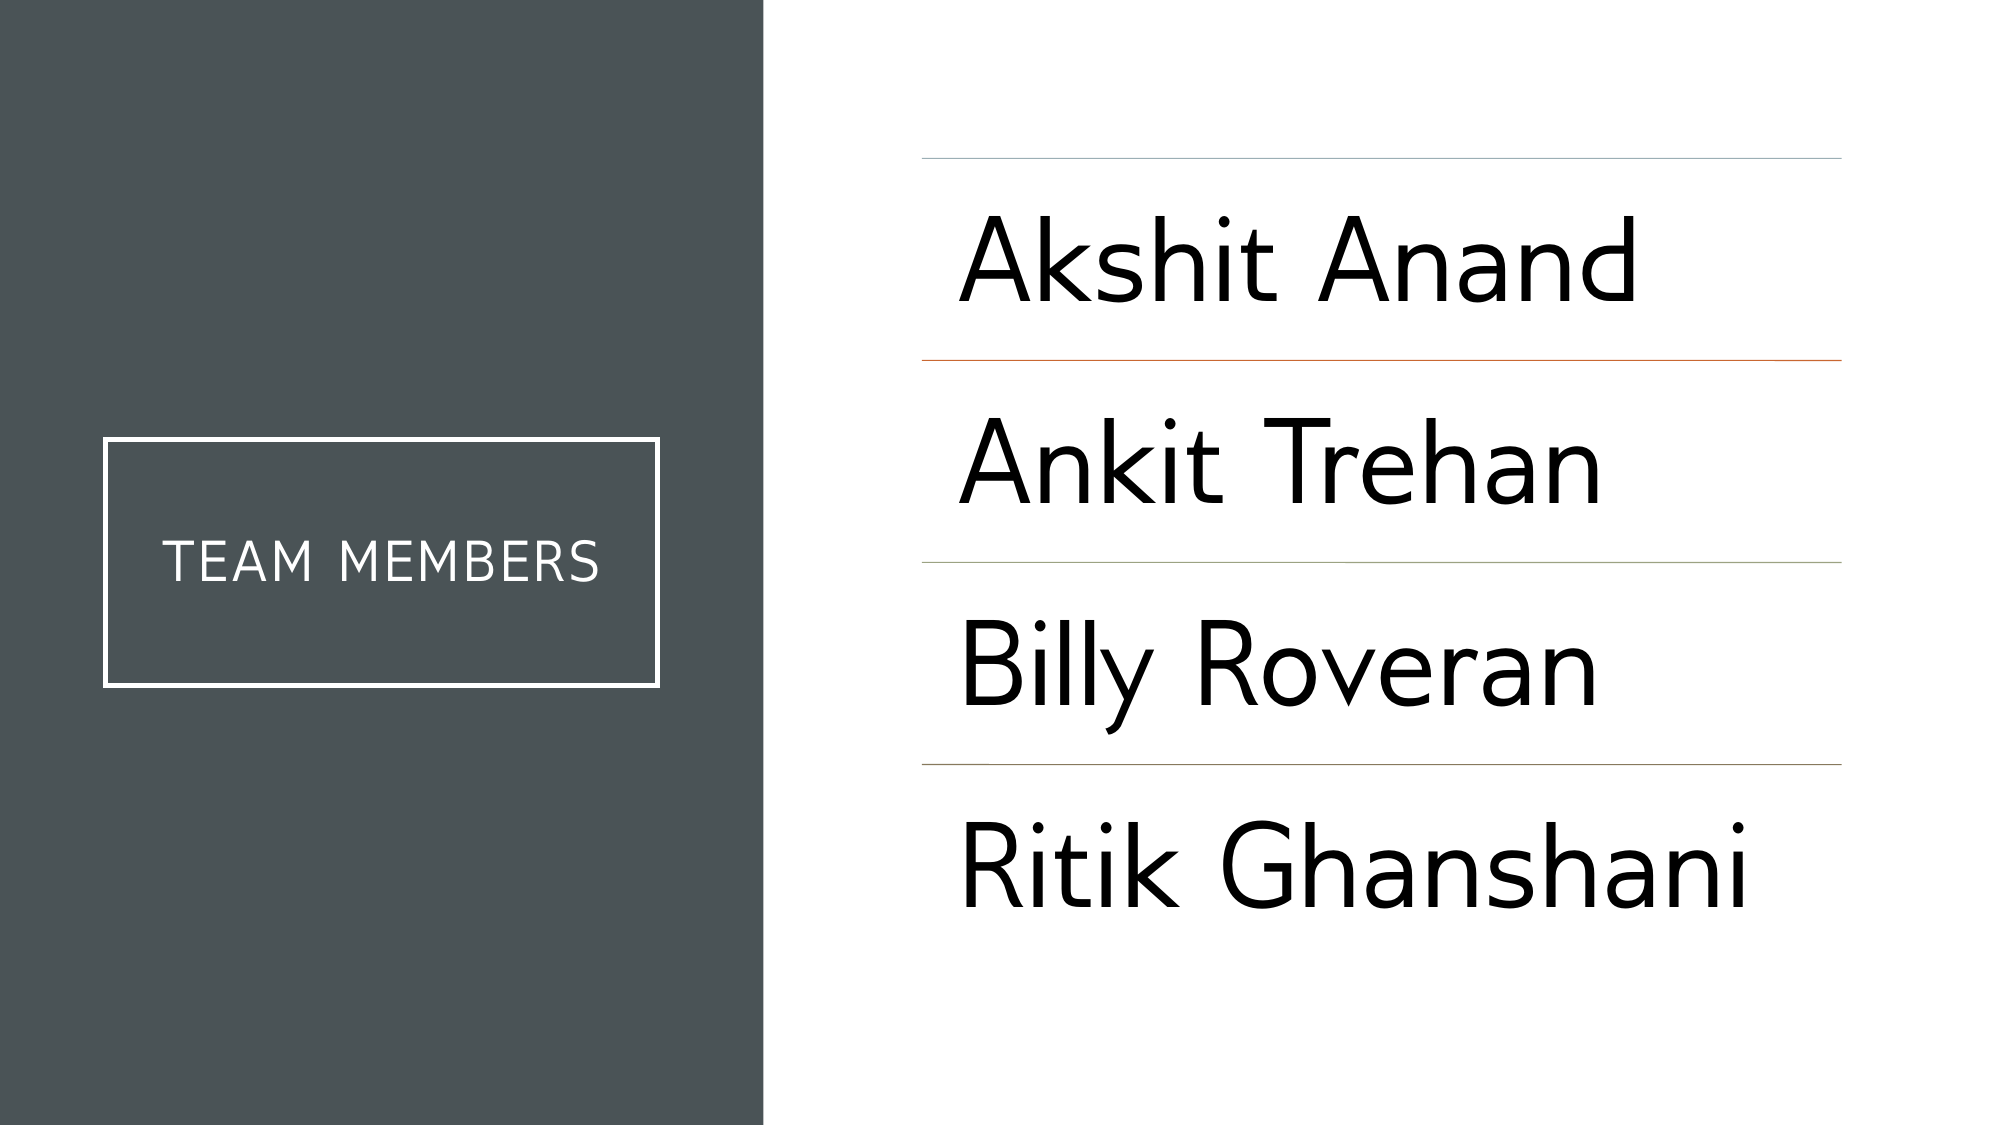

Akshit Anand
Ankit Trehan
Billy Roveran
Ritik Ghanshani
# Team Members